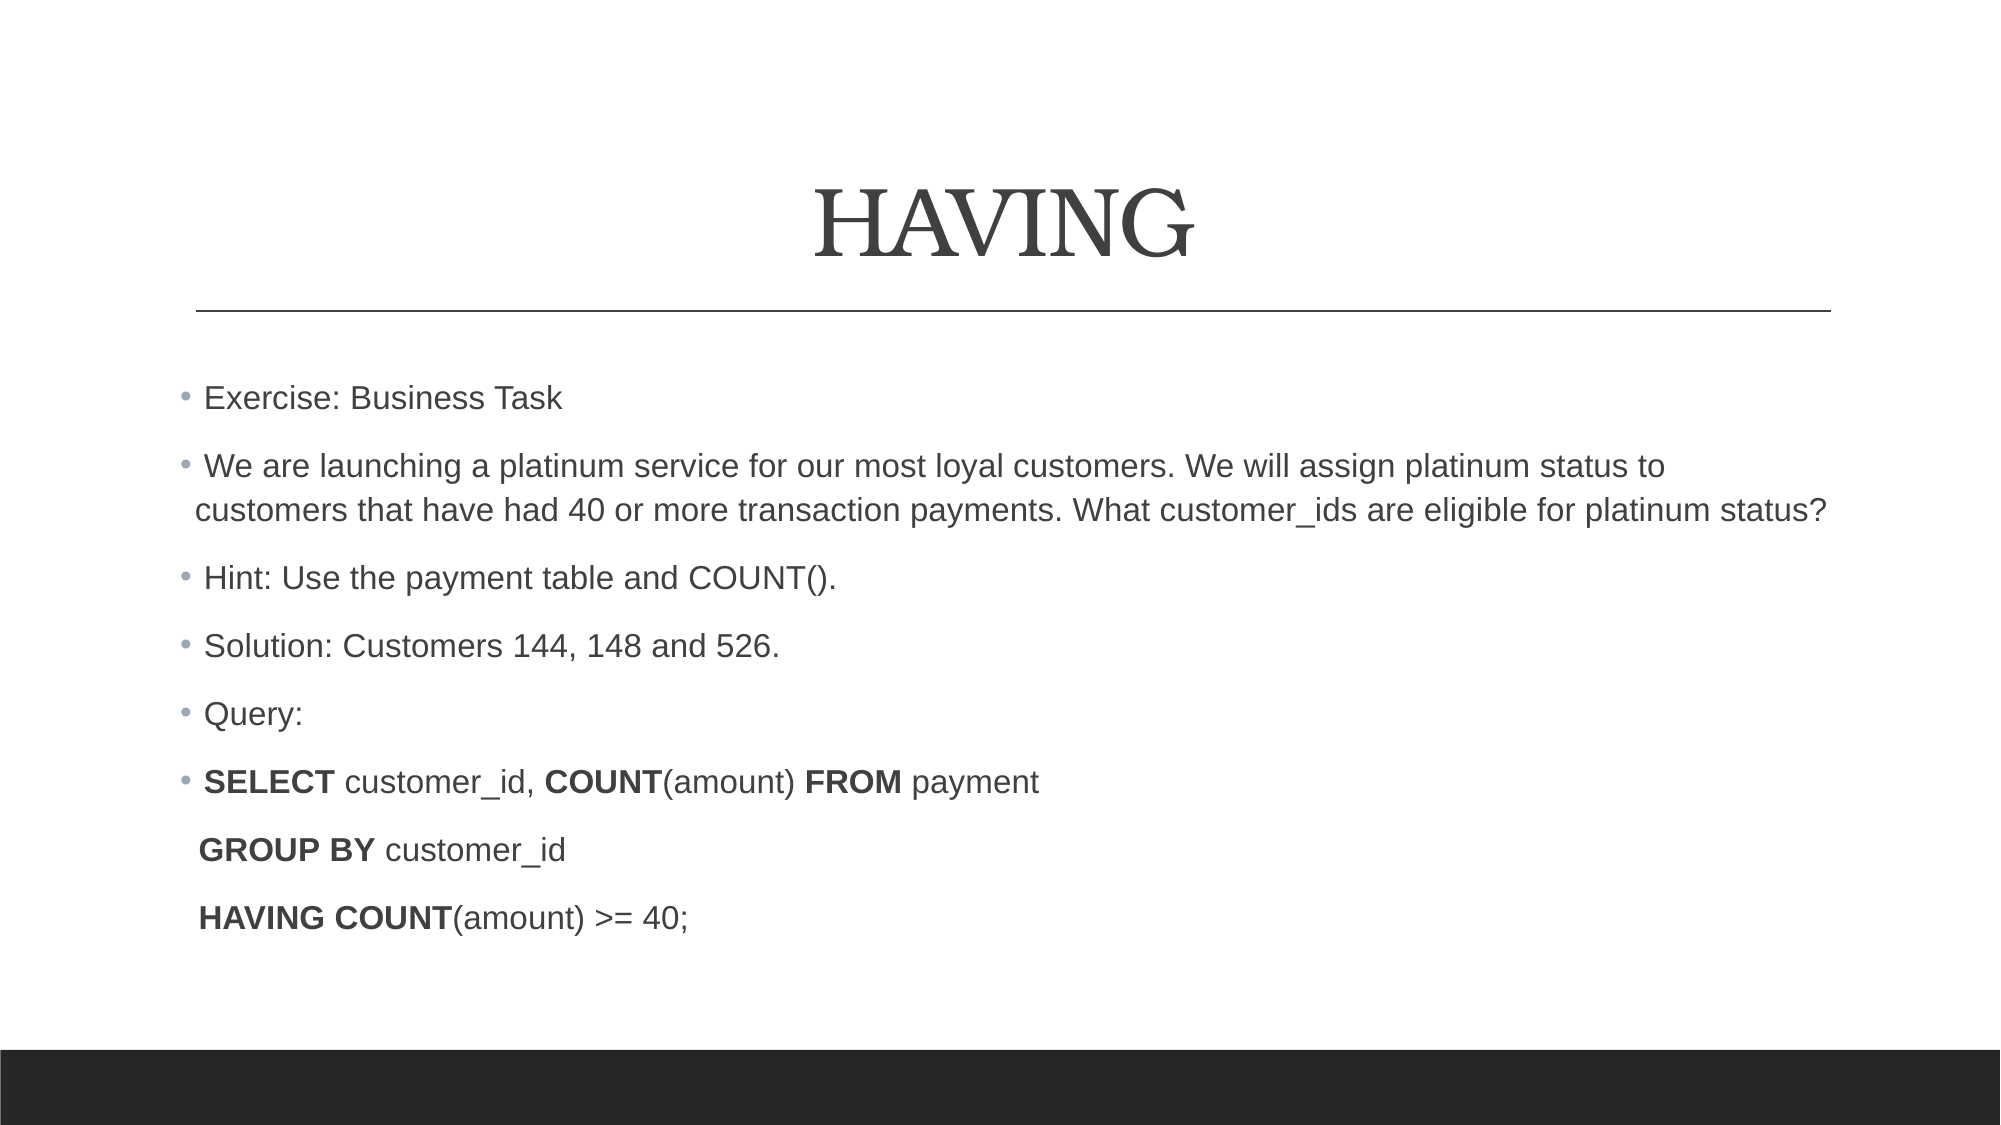

# HAVING
 Exercise: Business Task
 We are launching a platinum service for our most loyal customers. We will assign platinum status to customers that have had 40 or more transaction payments. What customer_ids are eligible for platinum status?
 Hint: Use the payment table and COUNT().
 Solution: Customers 144, 148 and 526.
 Query:
 SELECT customer_id, COUNT(amount) FROM payment
  GROUP BY customer_id
  HAVING COUNT(amount) >= 40;